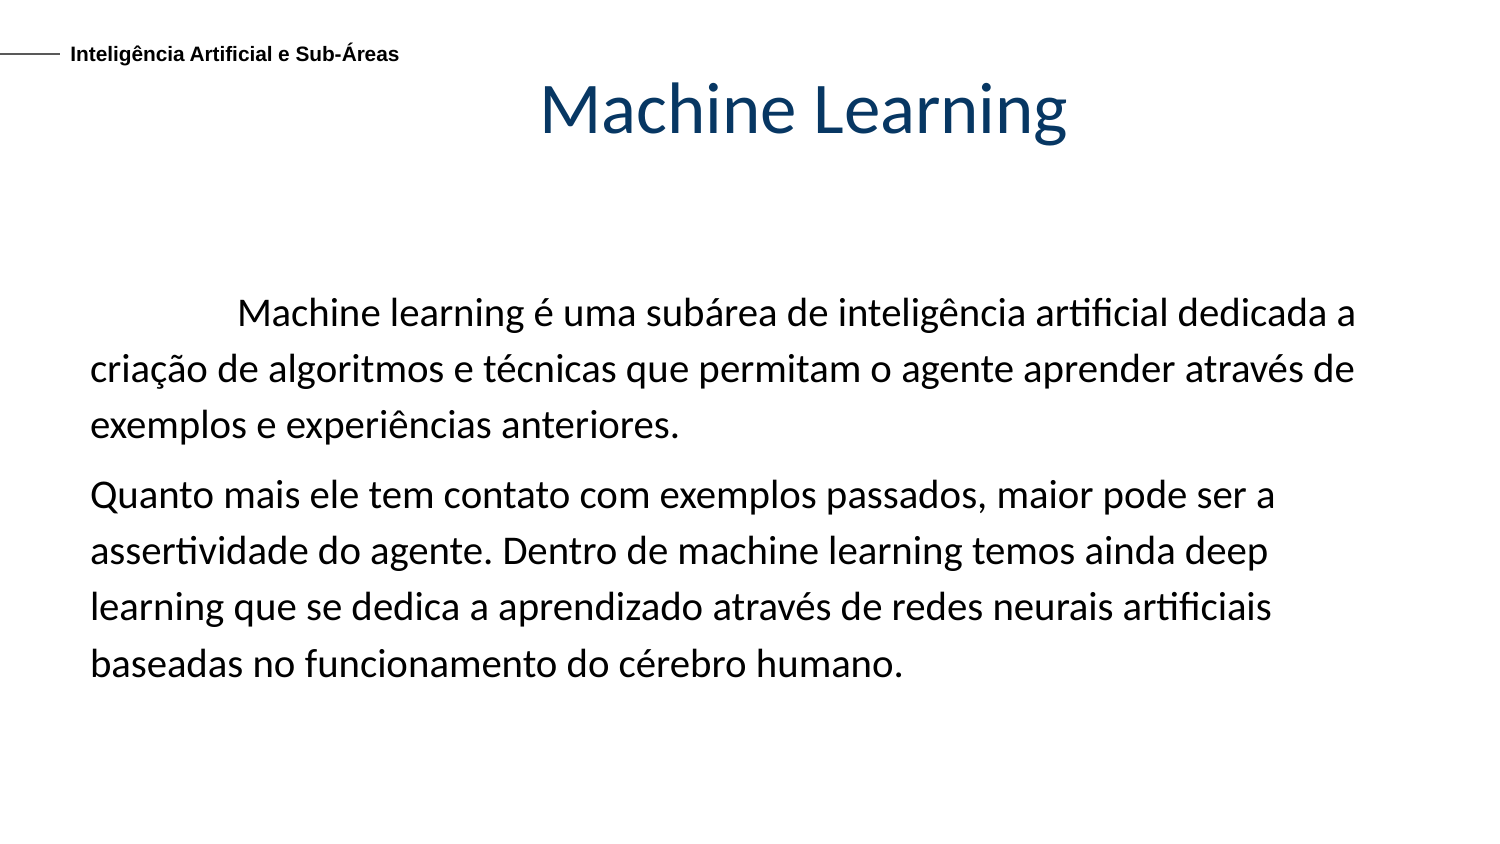

Inteligência Artificial e Sub-Áreas
# Machine Learning
	Machine learning é uma subárea de inteligência artificial dedicada a criação de algoritmos e técnicas que permitam o agente aprender através de exemplos e experiências anteriores.
Quanto mais ele tem contato com exemplos passados, maior pode ser a assertividade do agente. Dentro de machine learning temos ainda deep learning que se dedica a aprendizado através de redes neurais artificiais baseadas no funcionamento do cérebro humano.